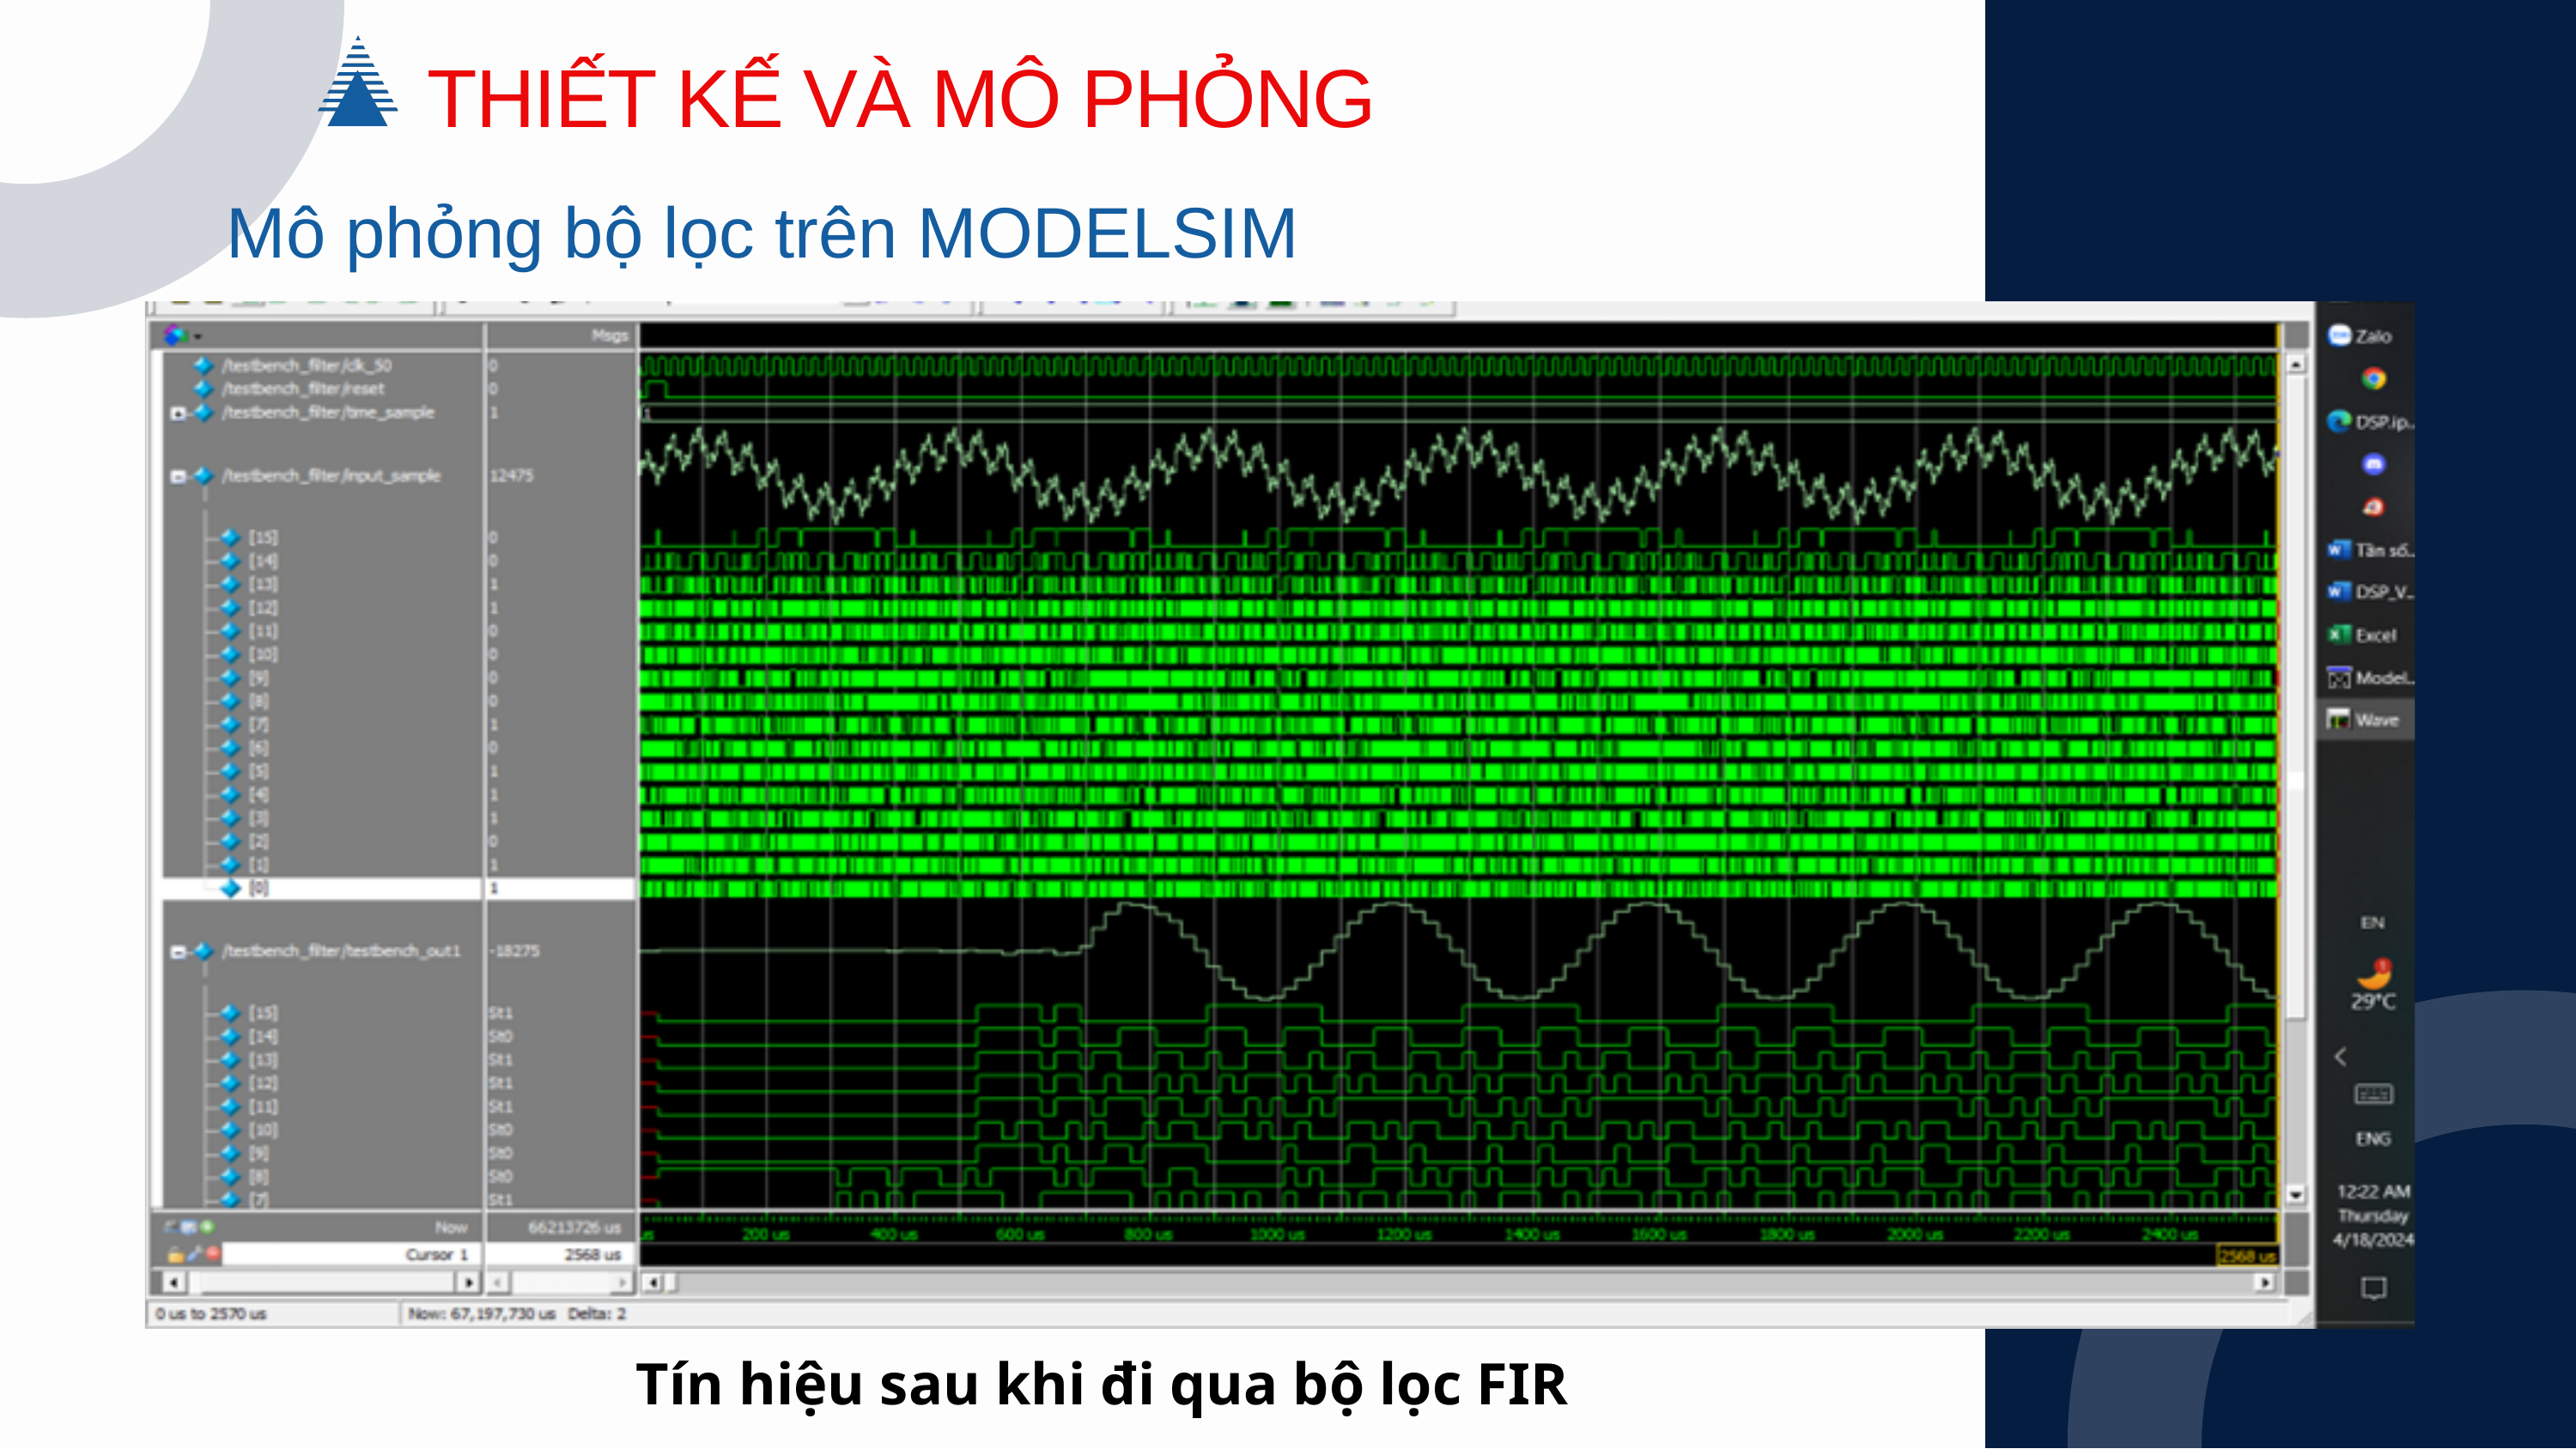

THIẾT KẾ VÀ MÔ PHỎNG

Mô phỏng bộ lọc trên MODELSIM

Tín hiệu sau khi đi qua bộ lọc FIR